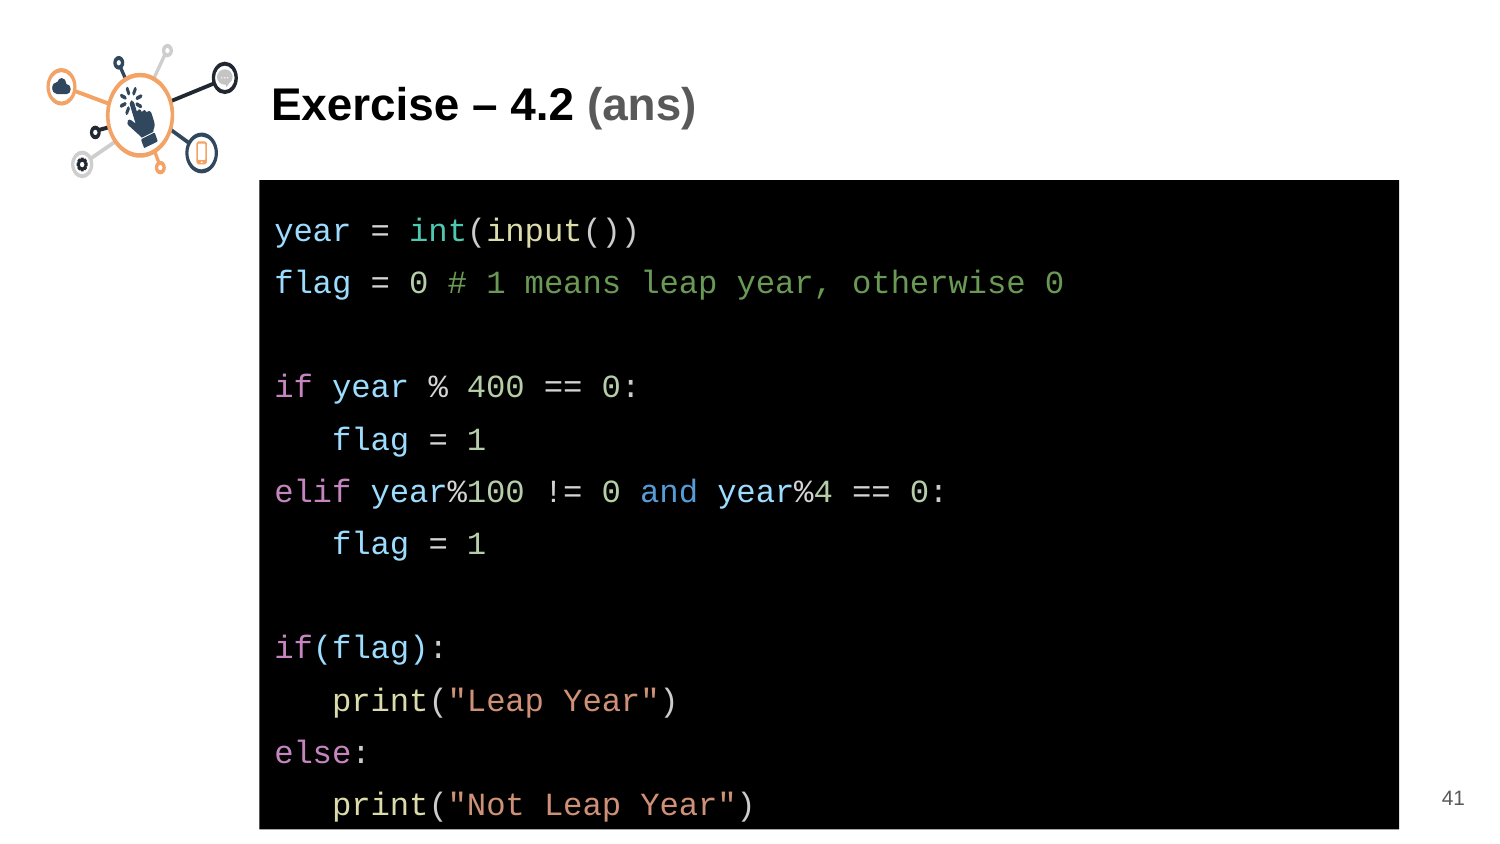

Exercise – 4.2 (ans)
year = int(input())
flag = 0 # 1 means leap year, otherwise 0

if year % 400 == 0:
   flag = 1
elif year%100 != 0 and year%4 == 0:
   flag = 1

if(flag):
   print("Leap Year")
else:
   print("Not Leap Year")
41